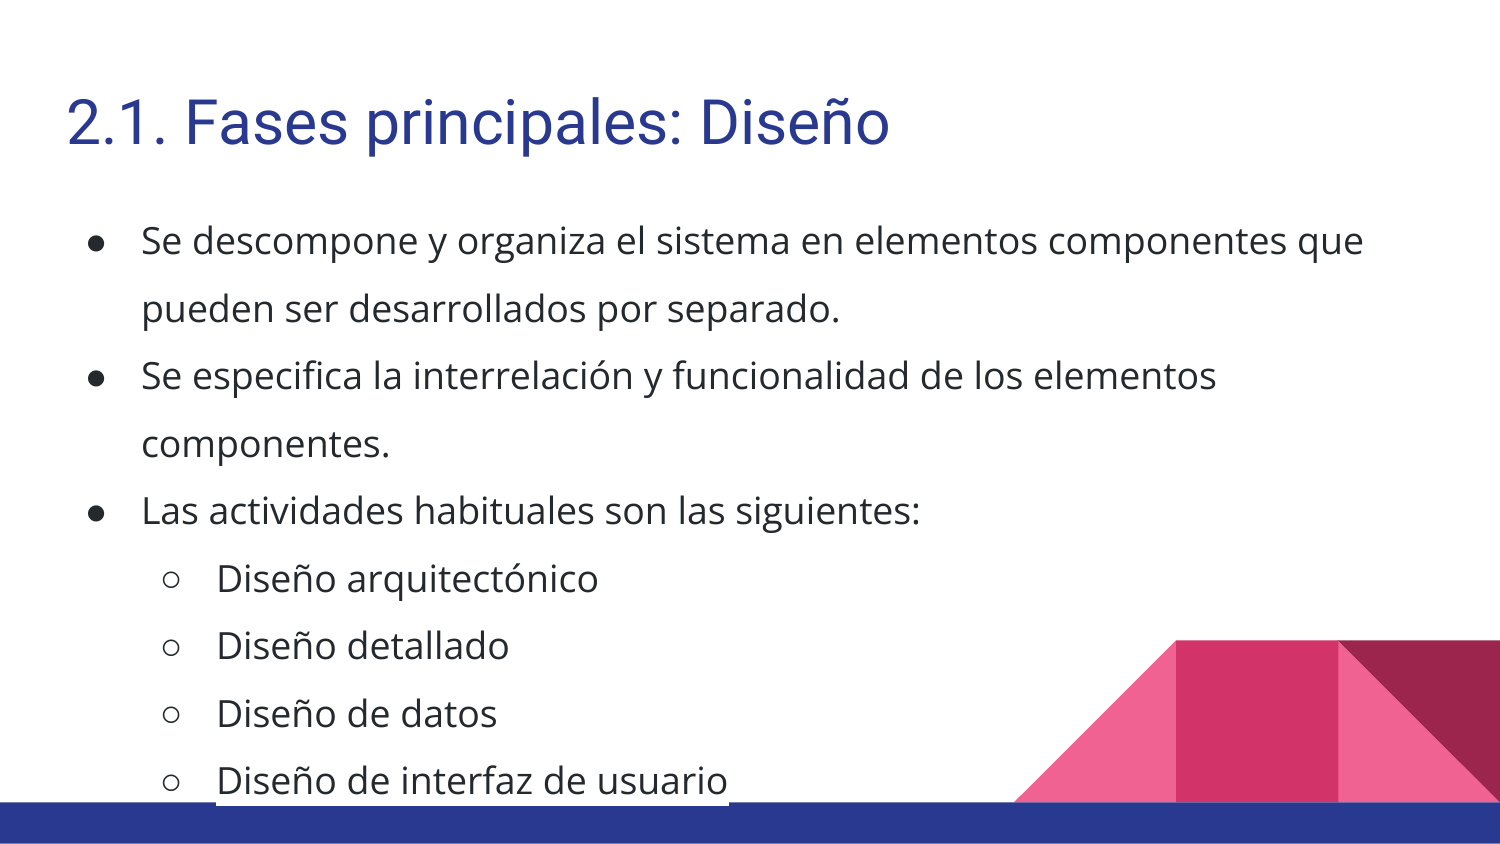

# 2.1. Fases principales: Diseño
Se descompone y organiza el sistema en elementos componentes que pueden ser desarrollados por separado.
Se especifica la interrelación y funcionalidad de los elementos componentes.
Las actividades habituales son las siguientes:
Diseño arquitectónico
Diseño detallado
Diseño de datos
Diseño de interfaz de usuario